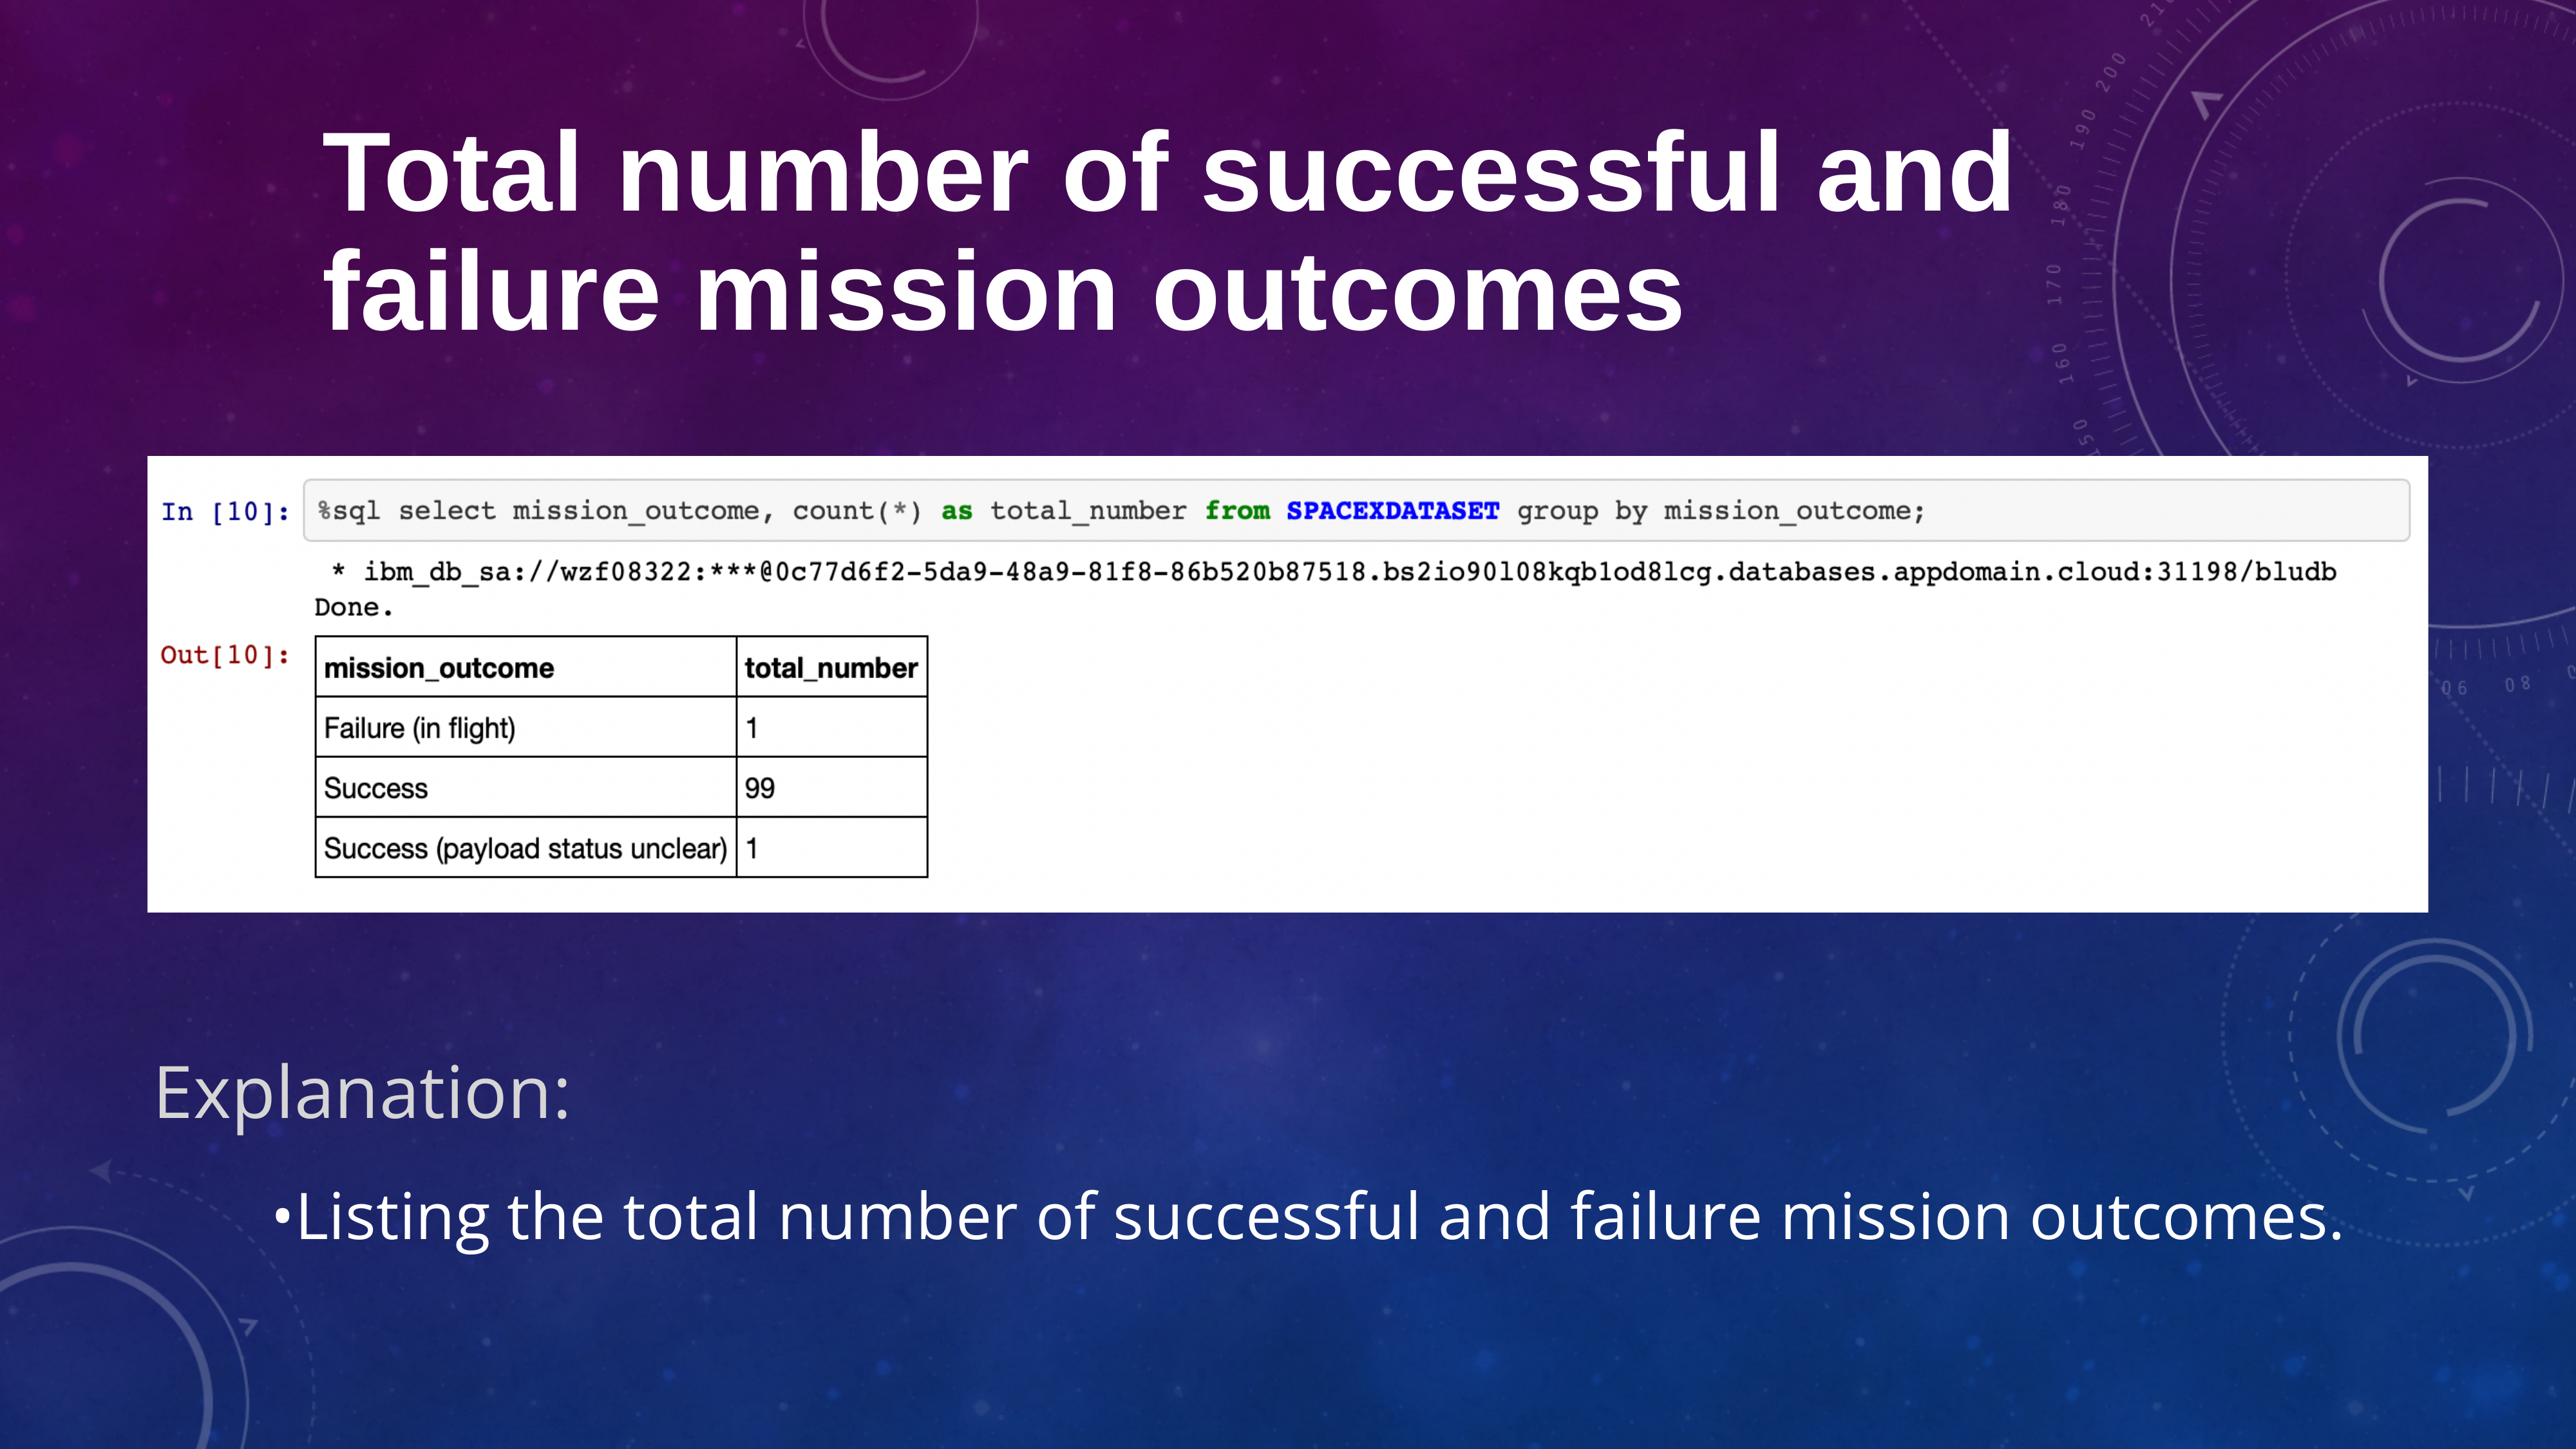

Total number of successful and failure mission outcomes

Explanation:
•Listing the total number of successful and failure mission outcomes.